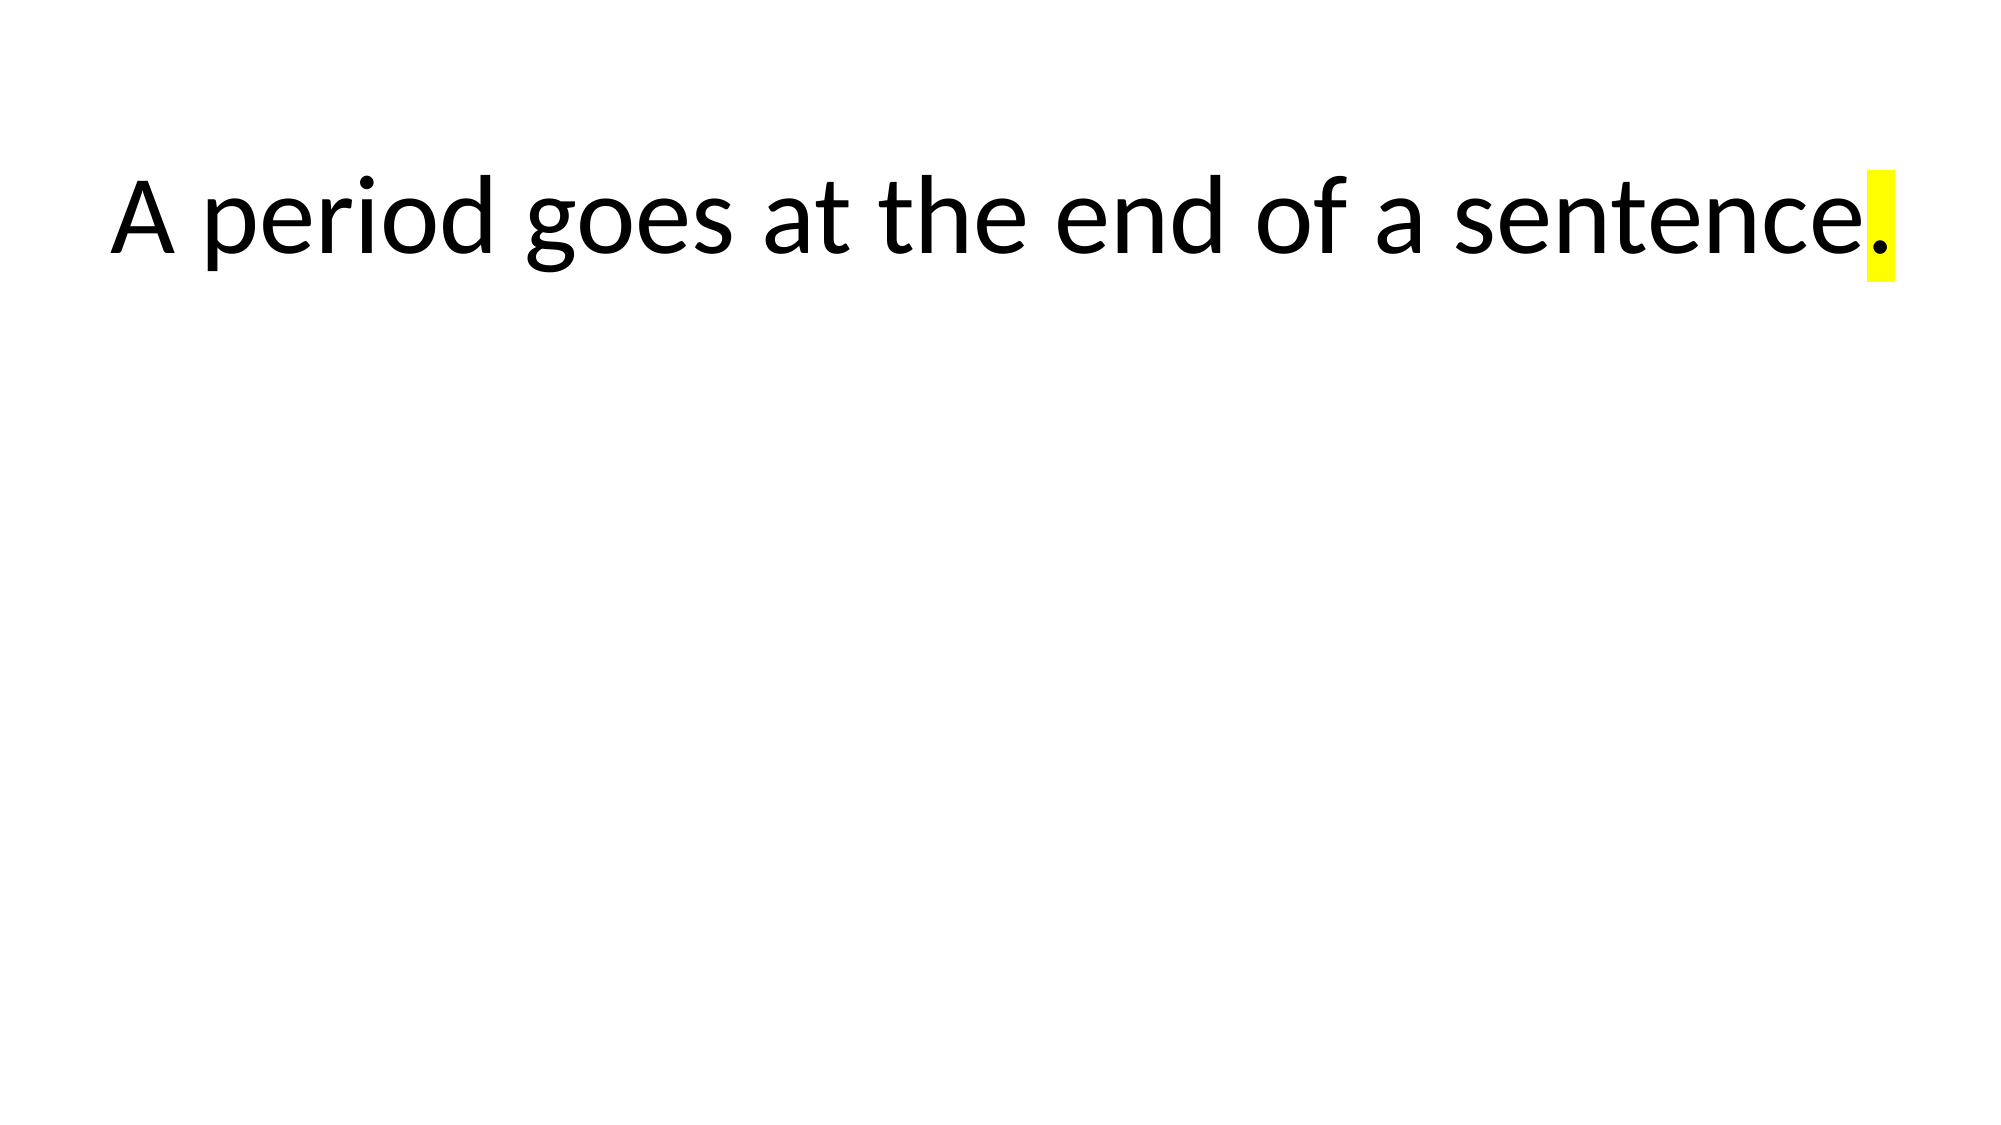

# A period goes at the end of a sentence.